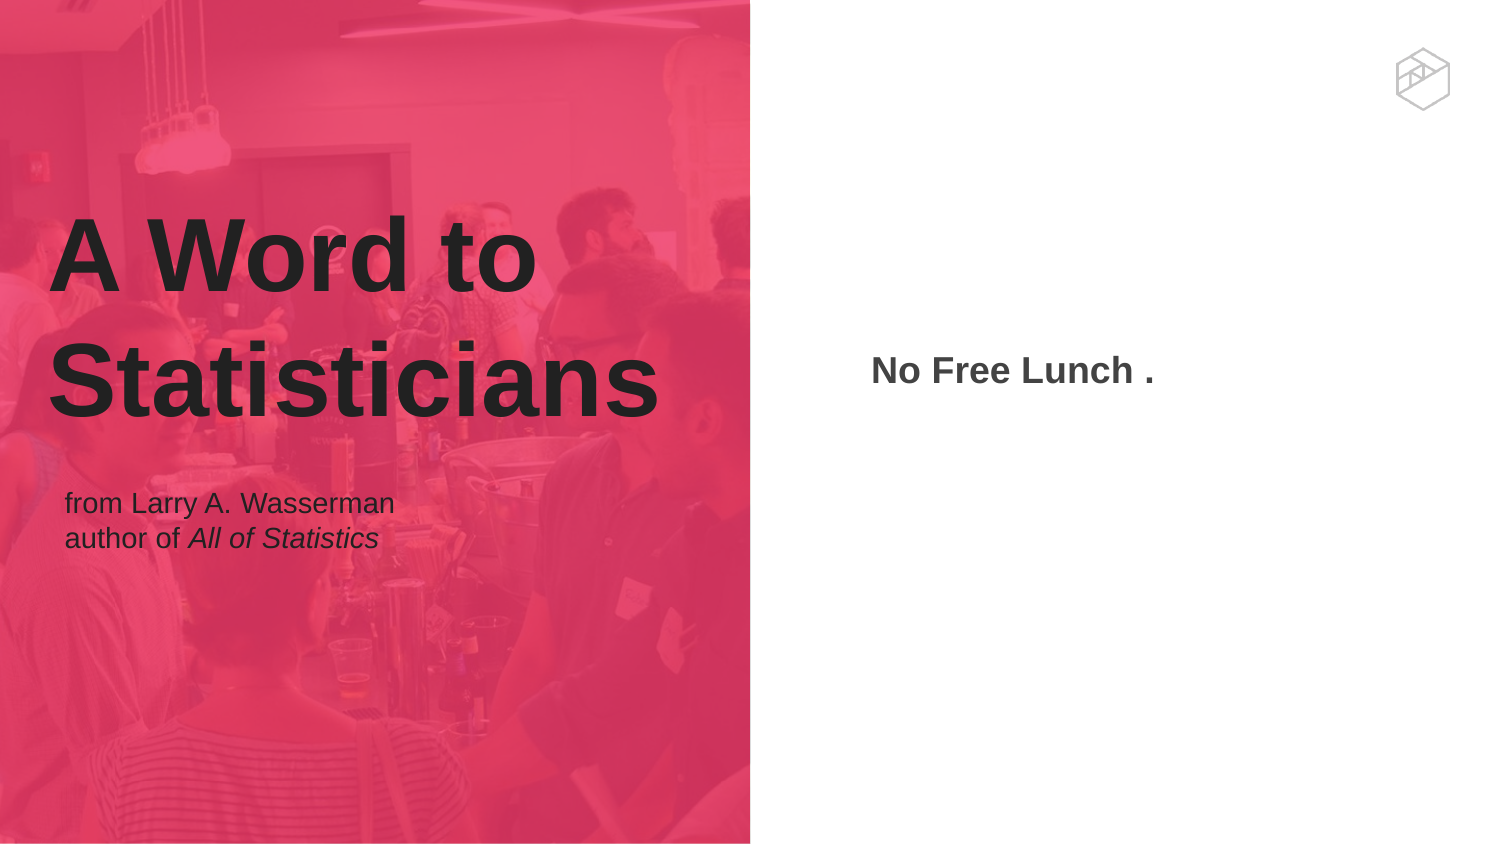

# A Word to Statisticians
No Free Lunch .
from Larry A. Wasserman
author of All of Statistics